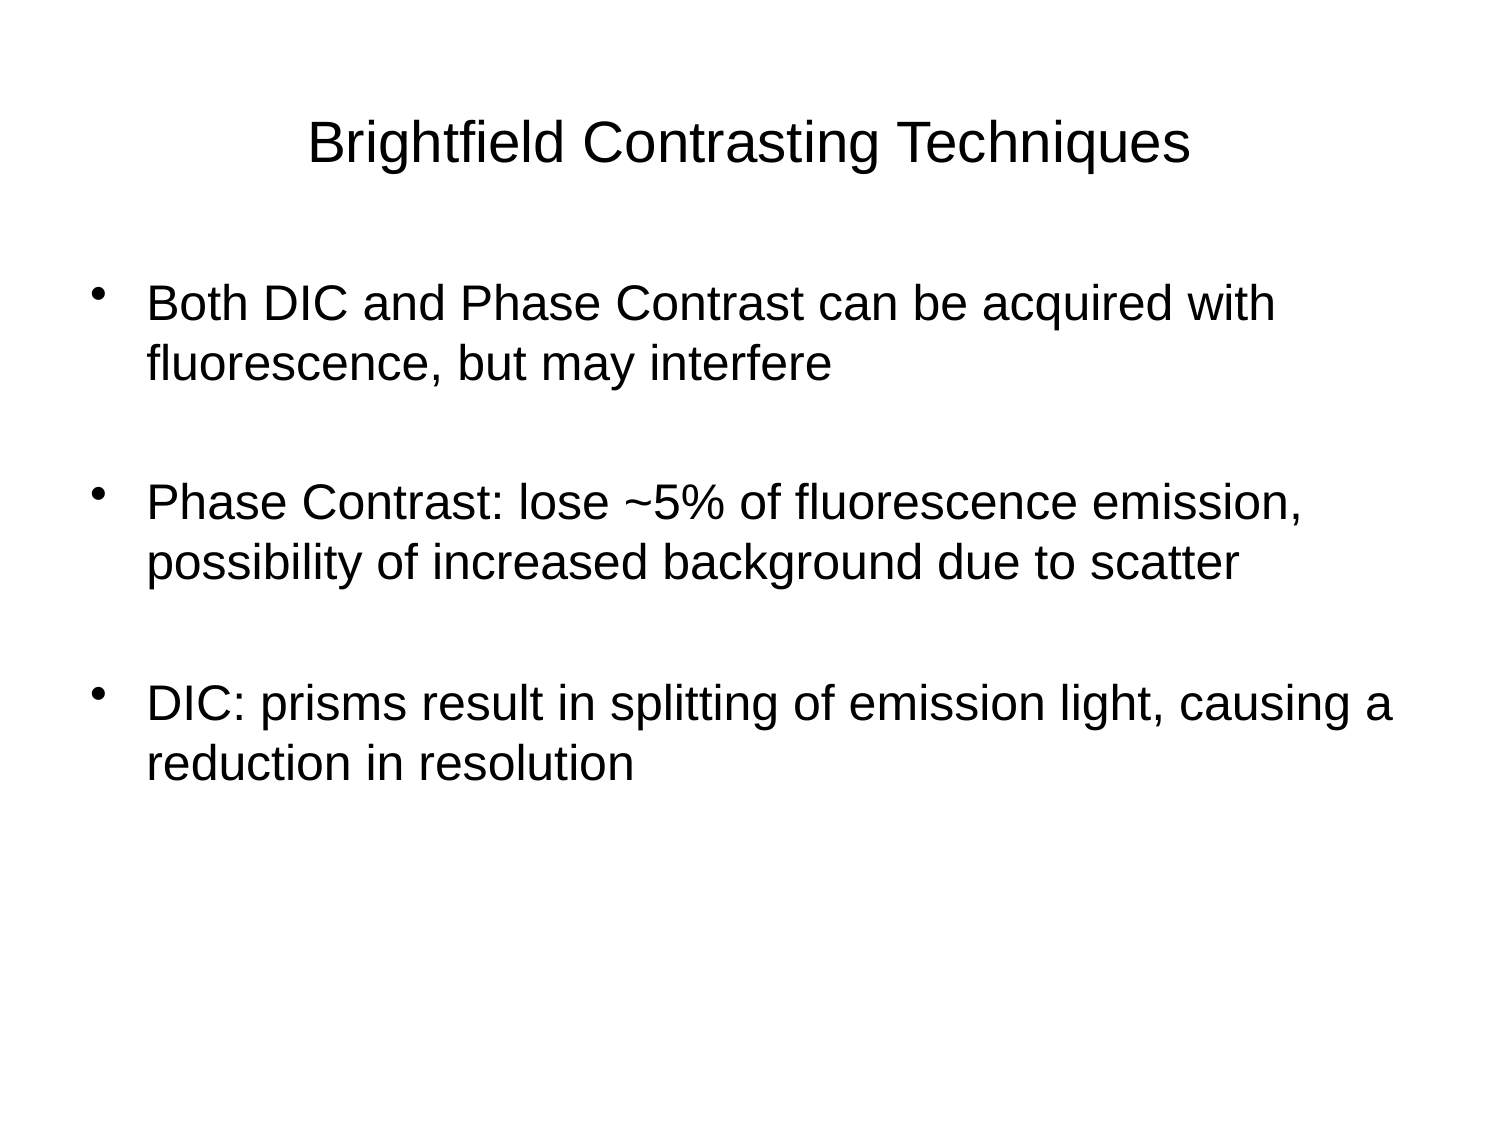

# Brightfield Contrasting Techniques
Both DIC and Phase Contrast can be acquired with fluorescence, but may interfere

Phase Contrast: lose ~5% of fluorescence emission, possibility of increased background due to scatter

DIC: prisms result in splitting of emission light, causing a reduction in resolution